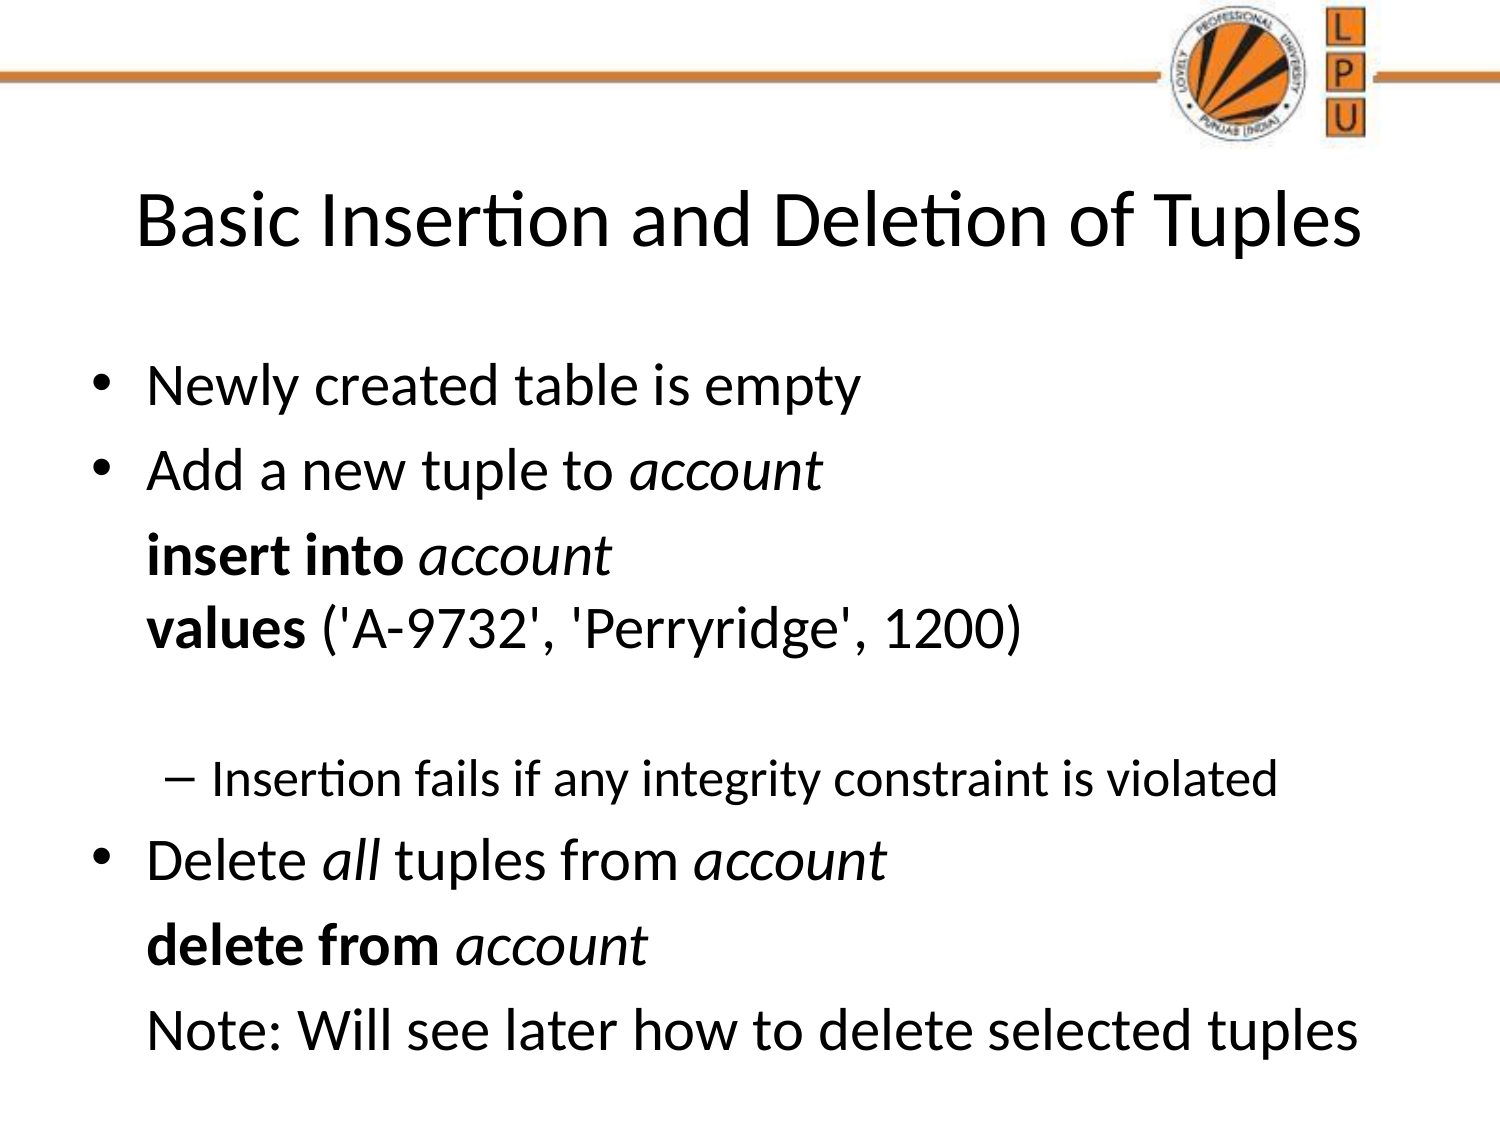

# Basic Insertion and Deletion of Tuples
Newly created table is empty
Add a new tuple to account
		insert into account
		values ('A-9732', 'Perryridge', 1200)
Insertion fails if any integrity constraint is violated
Delete all tuples from account
		delete from account
	Note: Will see later how to delete selected tuples